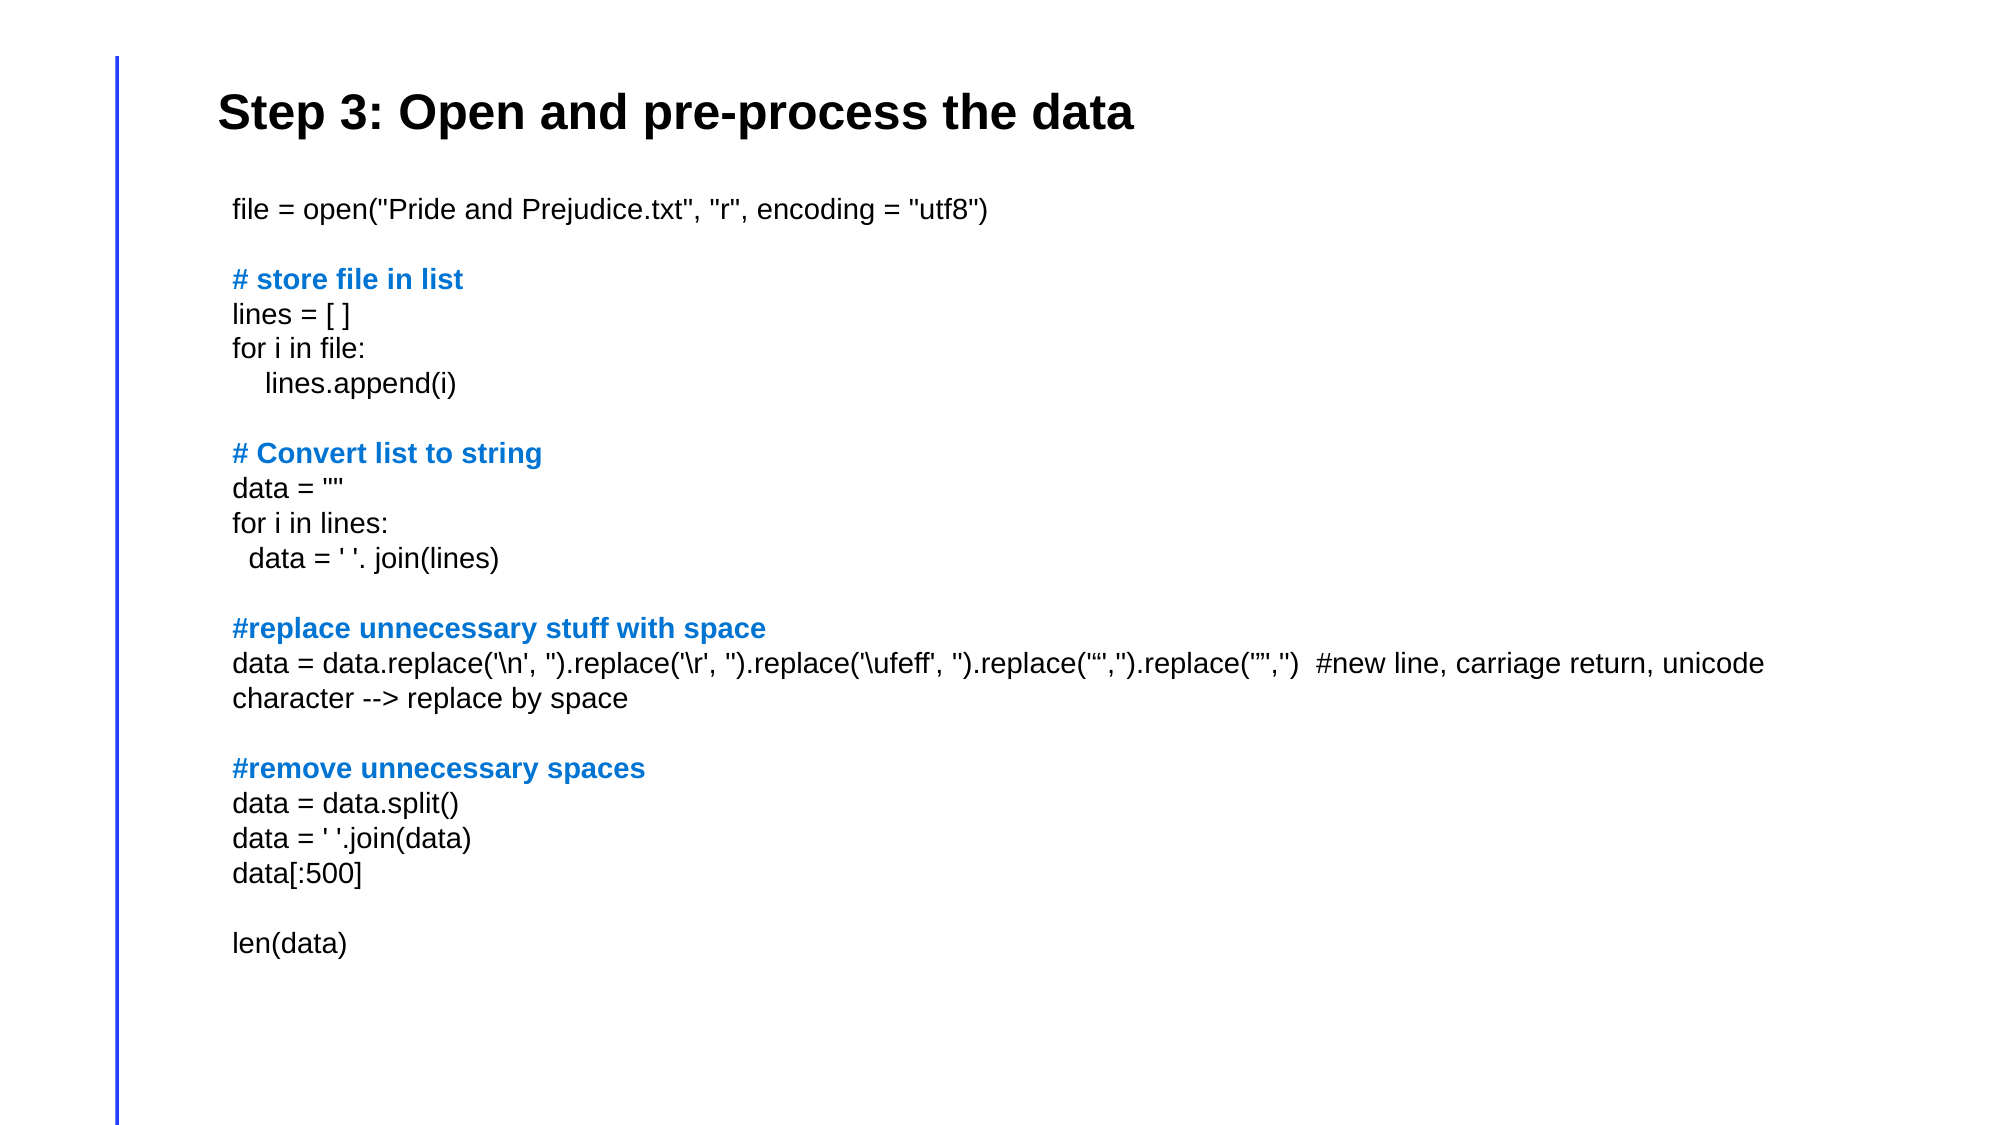

Step 3: Open and pre-process the data
file = open("Pride and Prejudice.txt", "r", encoding = "utf8")

# store file in list
lines = [ ]
for i in file:
    lines.append(i)

# Convert list to string
data = ""
for i in lines:
  data = ' '. join(lines)

#replace unnecessary stuff with space
data = data.replace('\n', '').replace('\r', '').replace('\ufeff', '').replace('“','').replace('”','')  #new line, carriage return, unicode character --> replace by space

#remove unnecessary spaces
data = data.split()
data = ' '.join(data)
data[:500]

len(data)